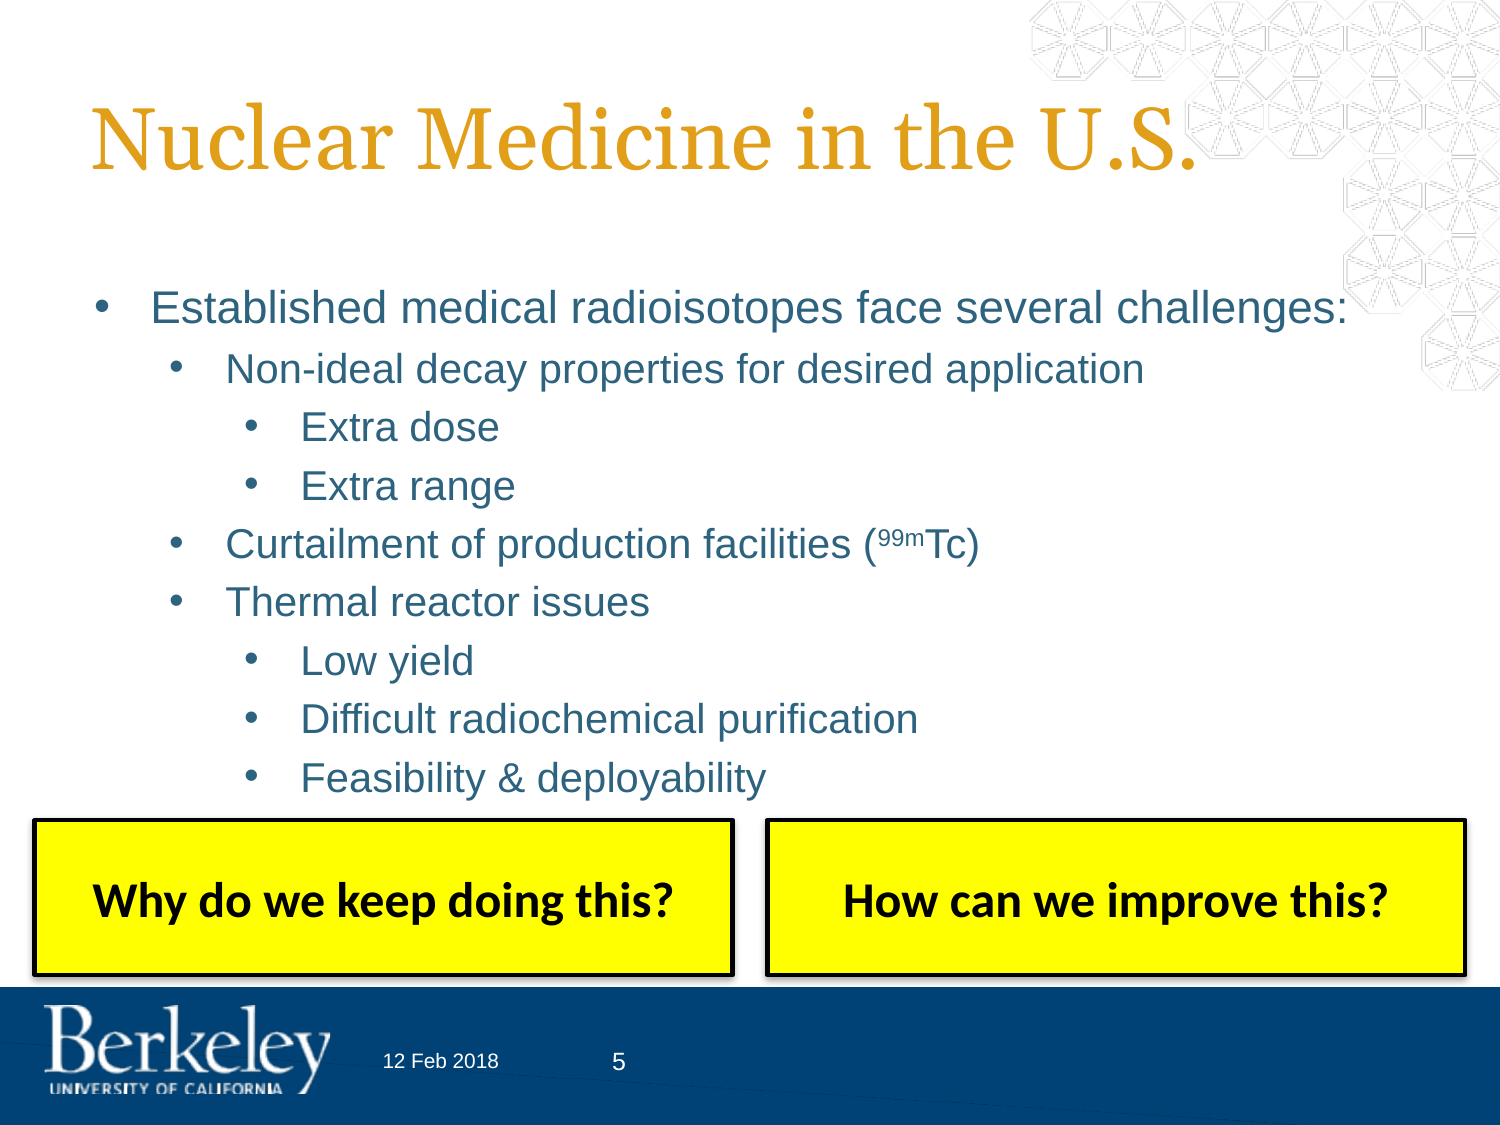

# Nuclear Medicine in the U.S.

Established medical radioisotopes face several challenges:
Non-ideal decay properties for desired application
Extra dose
Extra range
Curtailment of production facilities (99mTc)
Thermal reactor issues
Low yield
Difficult radiochemical purification
Feasibility & deployability

Why do we keep doing this?
How can we improve this?